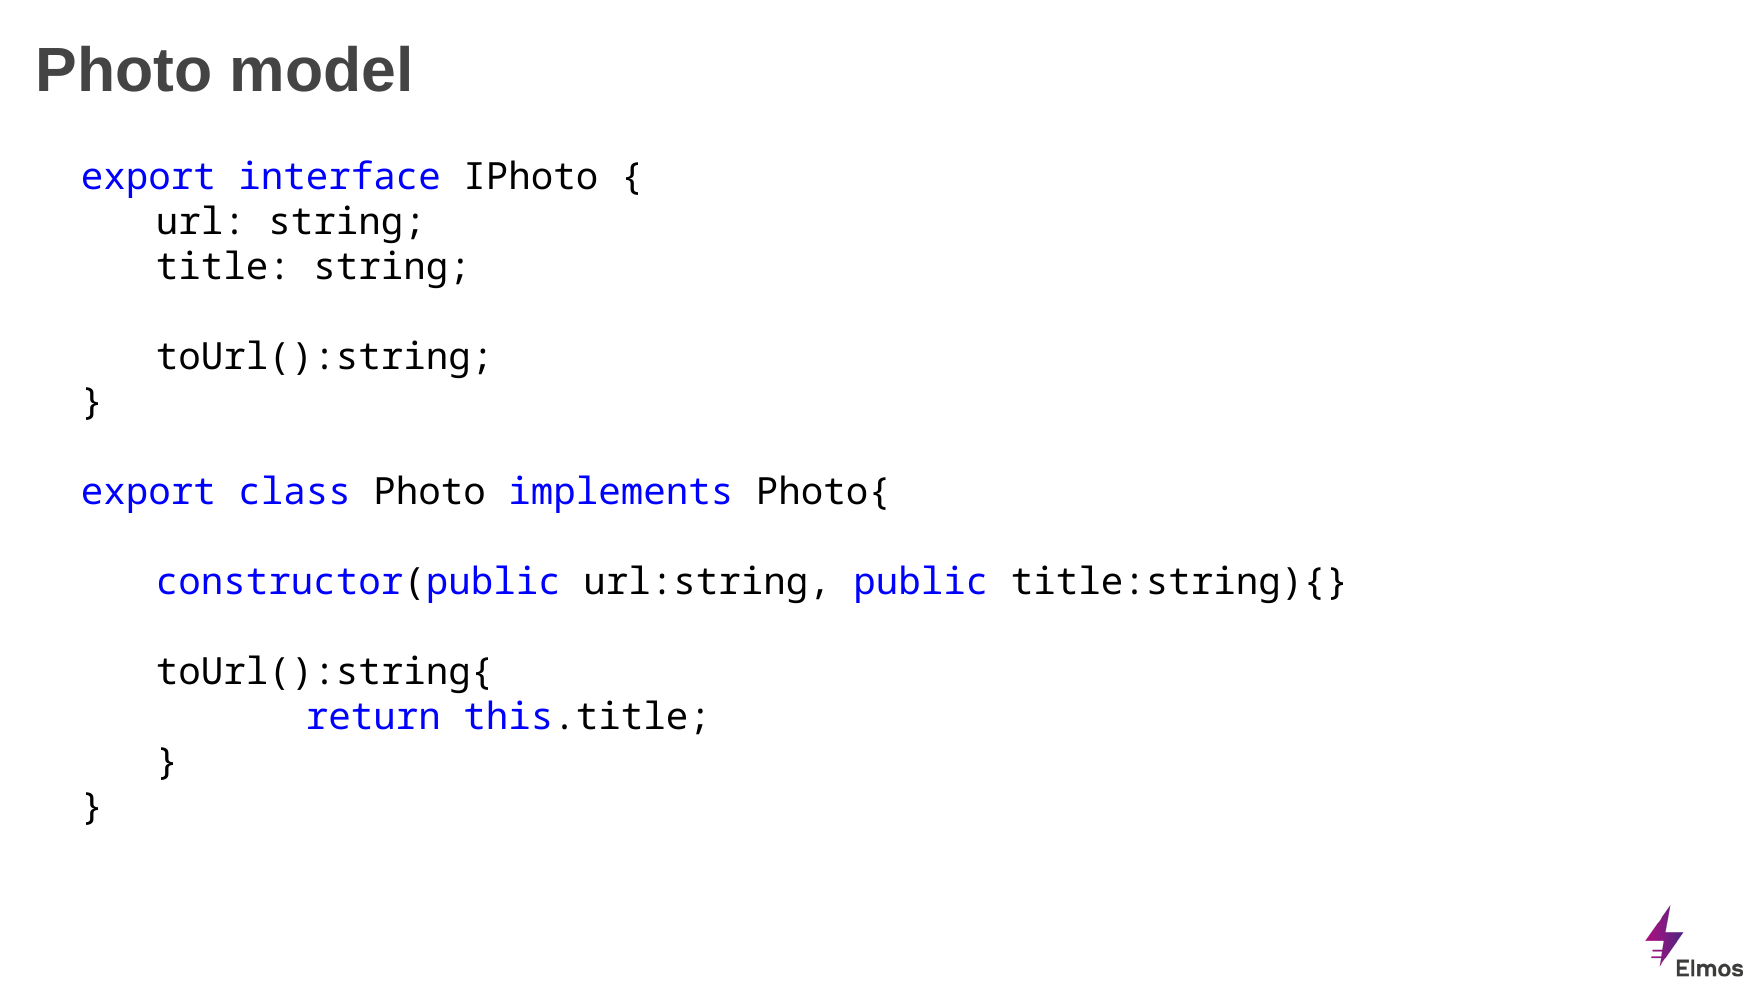

# Photo model
export interface IPhoto {
url: string;
title: string;
toUrl():string;
}
export class Photo implements Photo{
constructor(public url:string, public title:string){}
toUrl():string{
	return this.title;
}
}